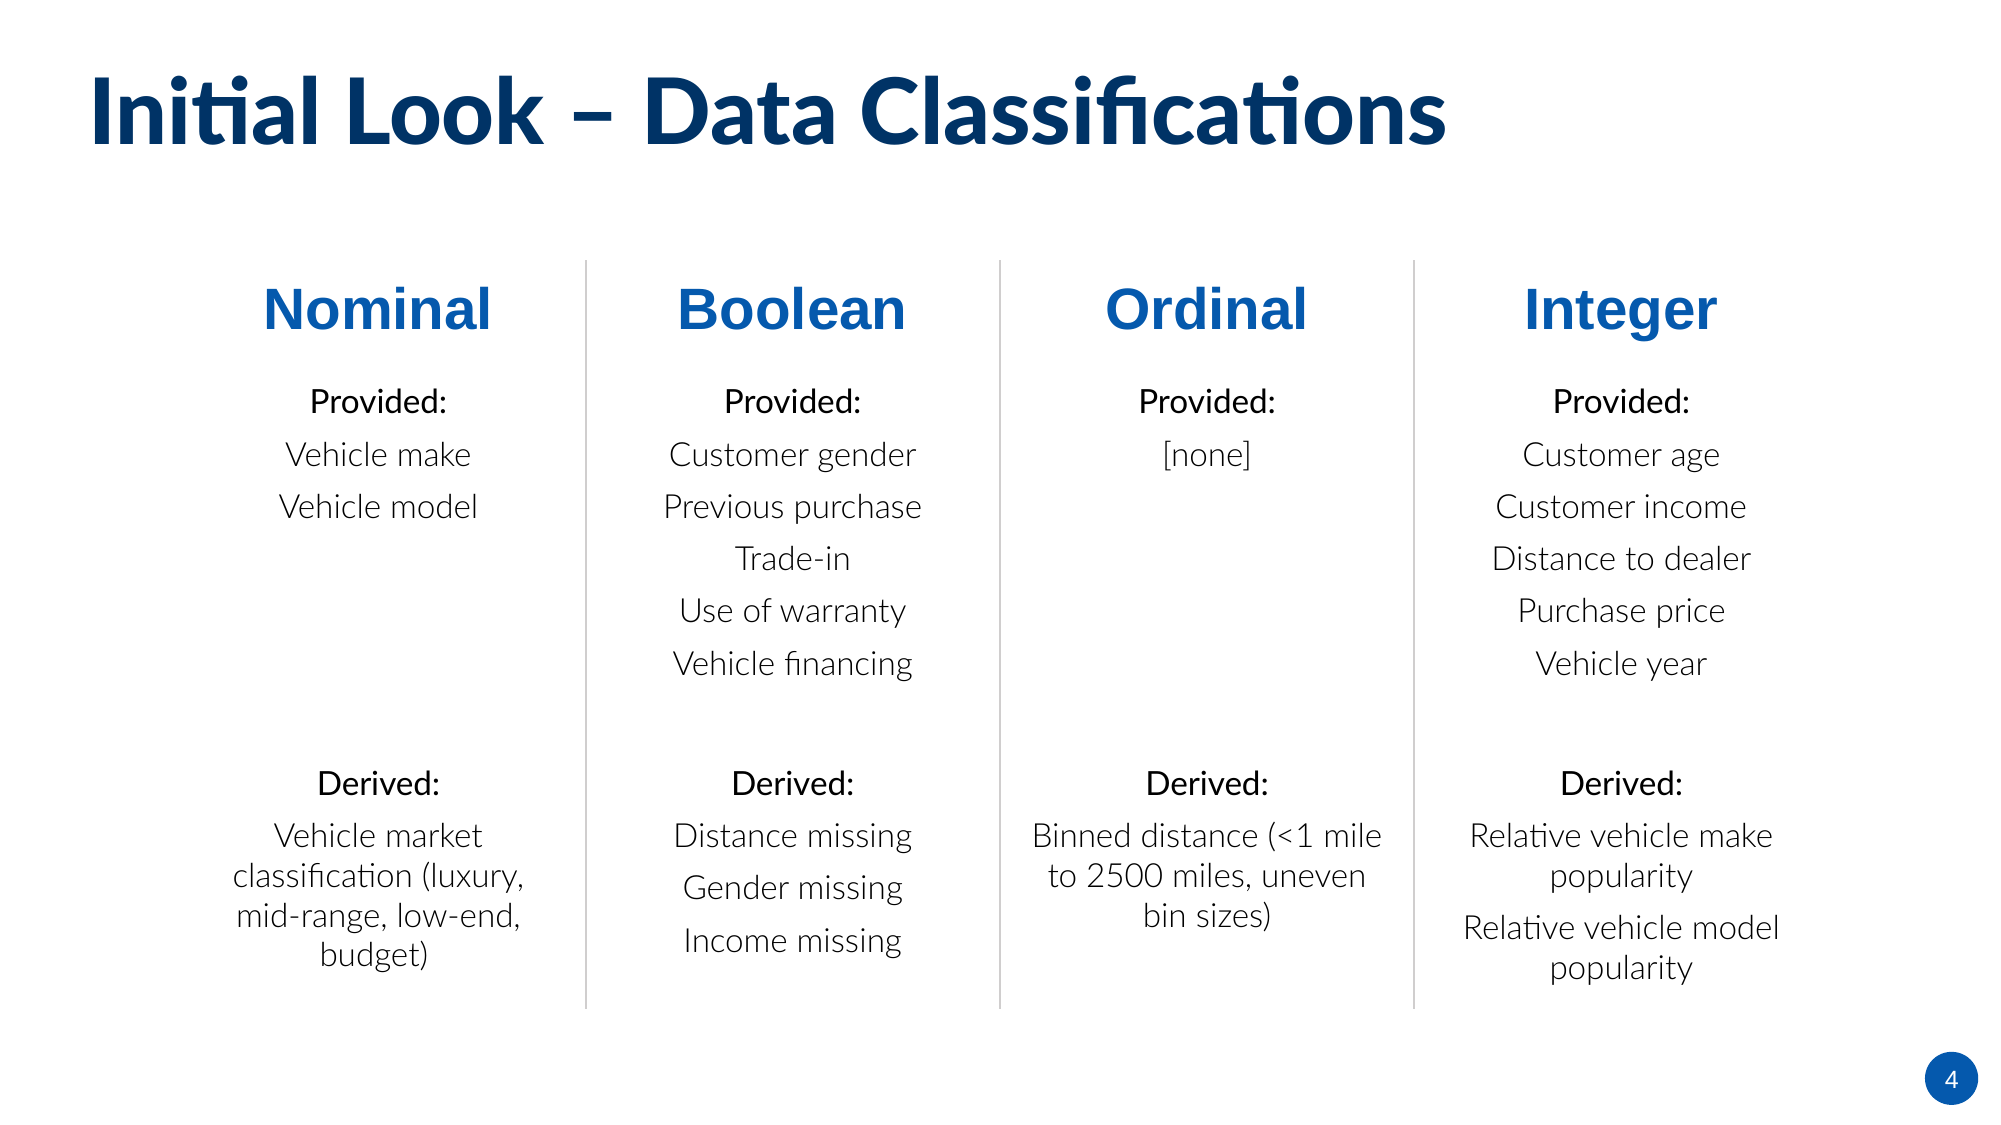

Initial Look – Data Classifications
| Nominal | Boolean | Ordinal | Integer |
| --- | --- | --- | --- |
| Provided: Vehicle make Vehicle model | Provided: Customer gender Previous purchase Trade-in Use of warranty Vehicle financing | Provided: [none] | Provided: Customer age Customer income Distance to dealer Purchase price Vehicle year |
| Derived: Vehicle market classification (luxury, mid-range, low-end, budget) | Derived: Distance missing Gender missing Income missing | Derived: Binned distance (<1 mile to 2500 miles, uneven bin sizes) | Derived: Relative vehicle make popularity Relative vehicle model popularity |
4